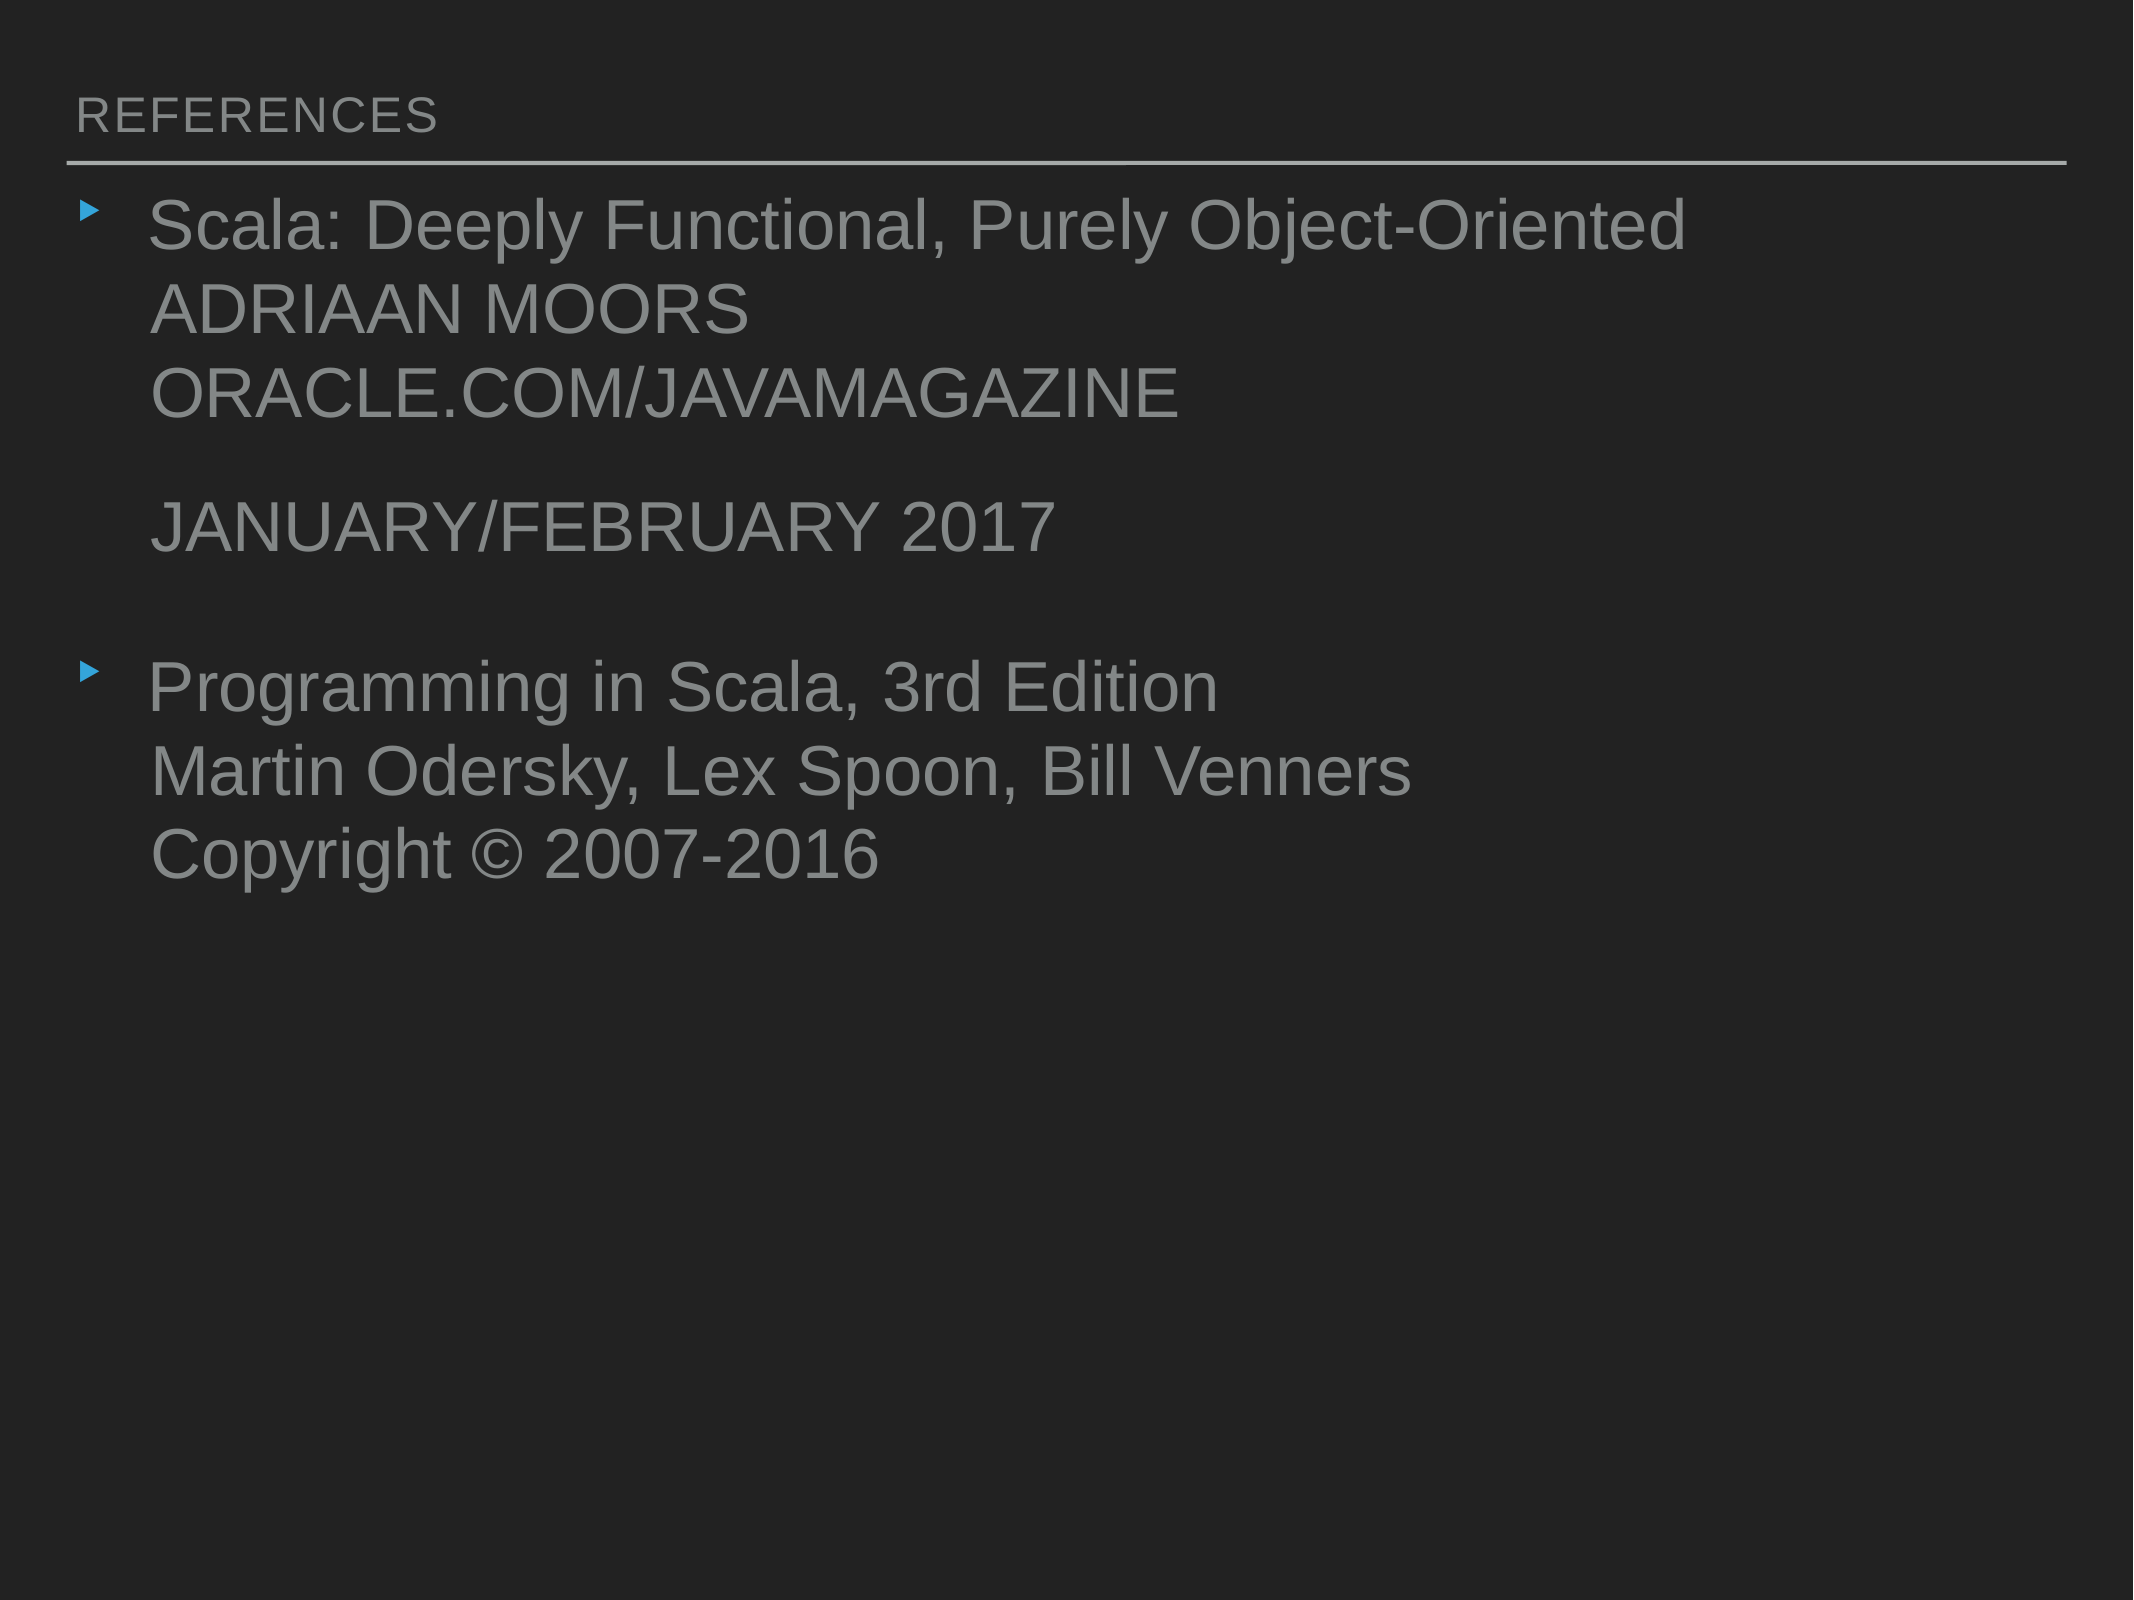

References
Scala: Deeply Functional, Purely Object-Oriented
ADRIAAN MOORS
ORACLE.COM/JAVAMAGAZINE
JANUARY/FEBRUARY 2017

Programming in Scala, 3rd Edition
Martin Odersky, Lex Spoon, Bill Venners
Copyright © 2007-2016